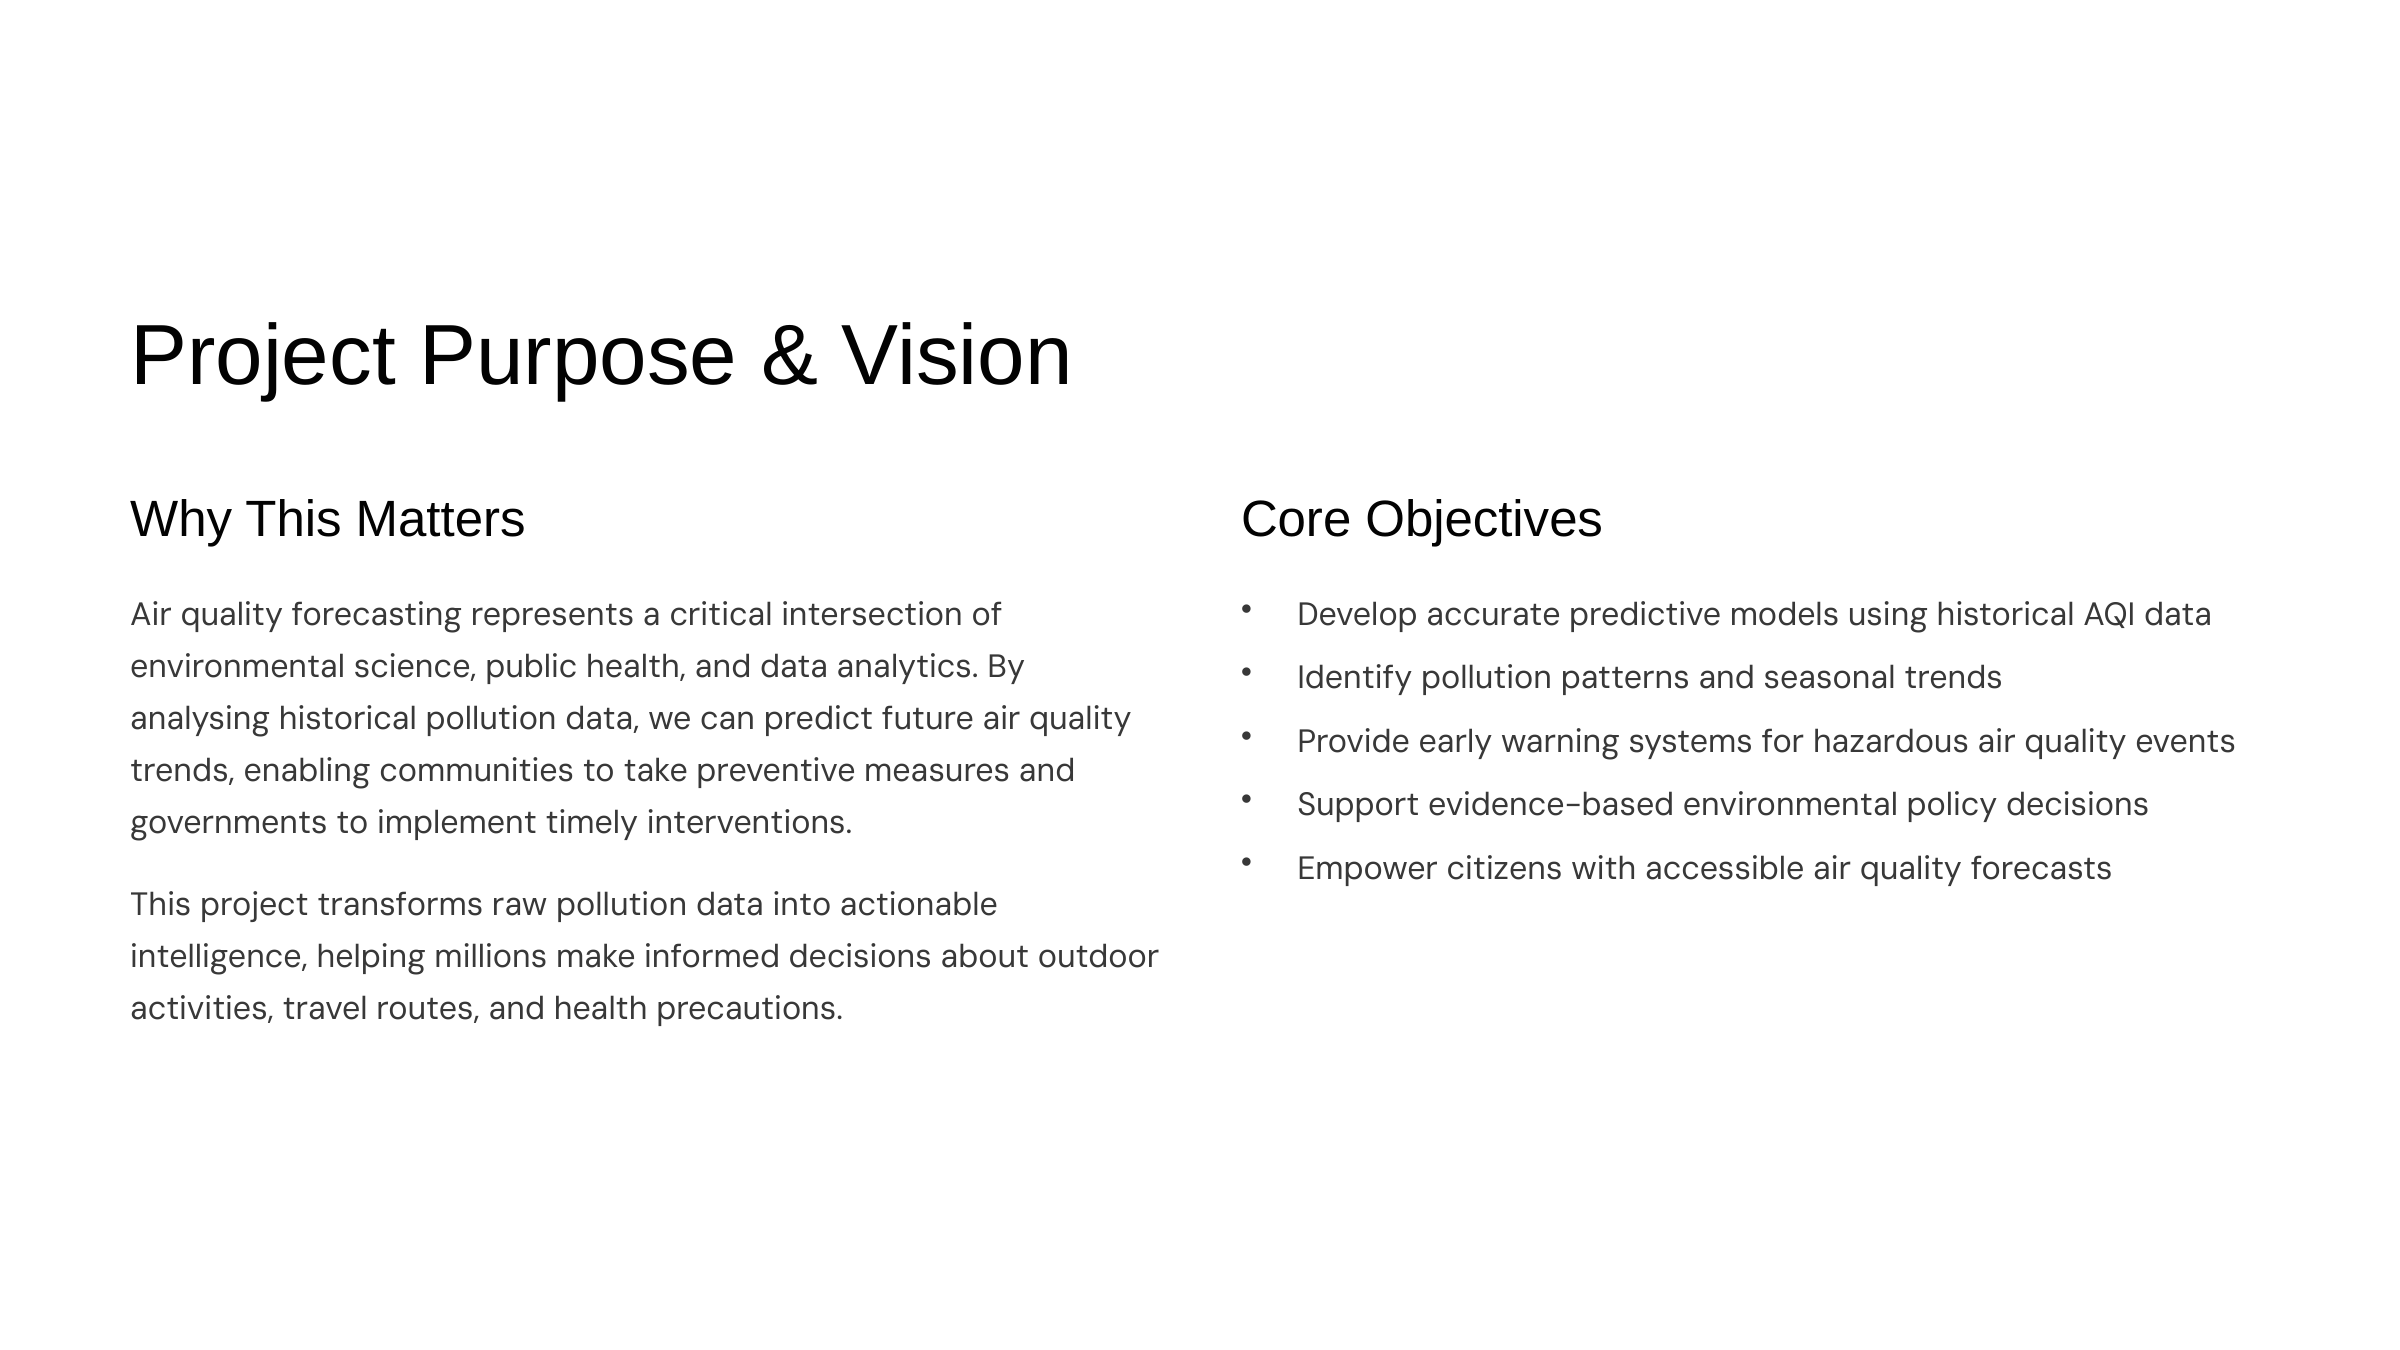

Project Purpose & Vision
Why This Matters
Core Objectives
Air quality forecasting represents a critical intersection of environmental science, public health, and data analytics. By analysing historical pollution data, we can predict future air quality trends, enabling communities to take preventive measures and governments to implement timely interventions.
Develop accurate predictive models using historical AQI data
Identify pollution patterns and seasonal trends
Provide early warning systems for hazardous air quality events
Support evidence-based environmental policy decisions
Empower citizens with accessible air quality forecasts
This project transforms raw pollution data into actionable intelligence, helping millions make informed decisions about outdoor activities, travel routes, and health precautions.